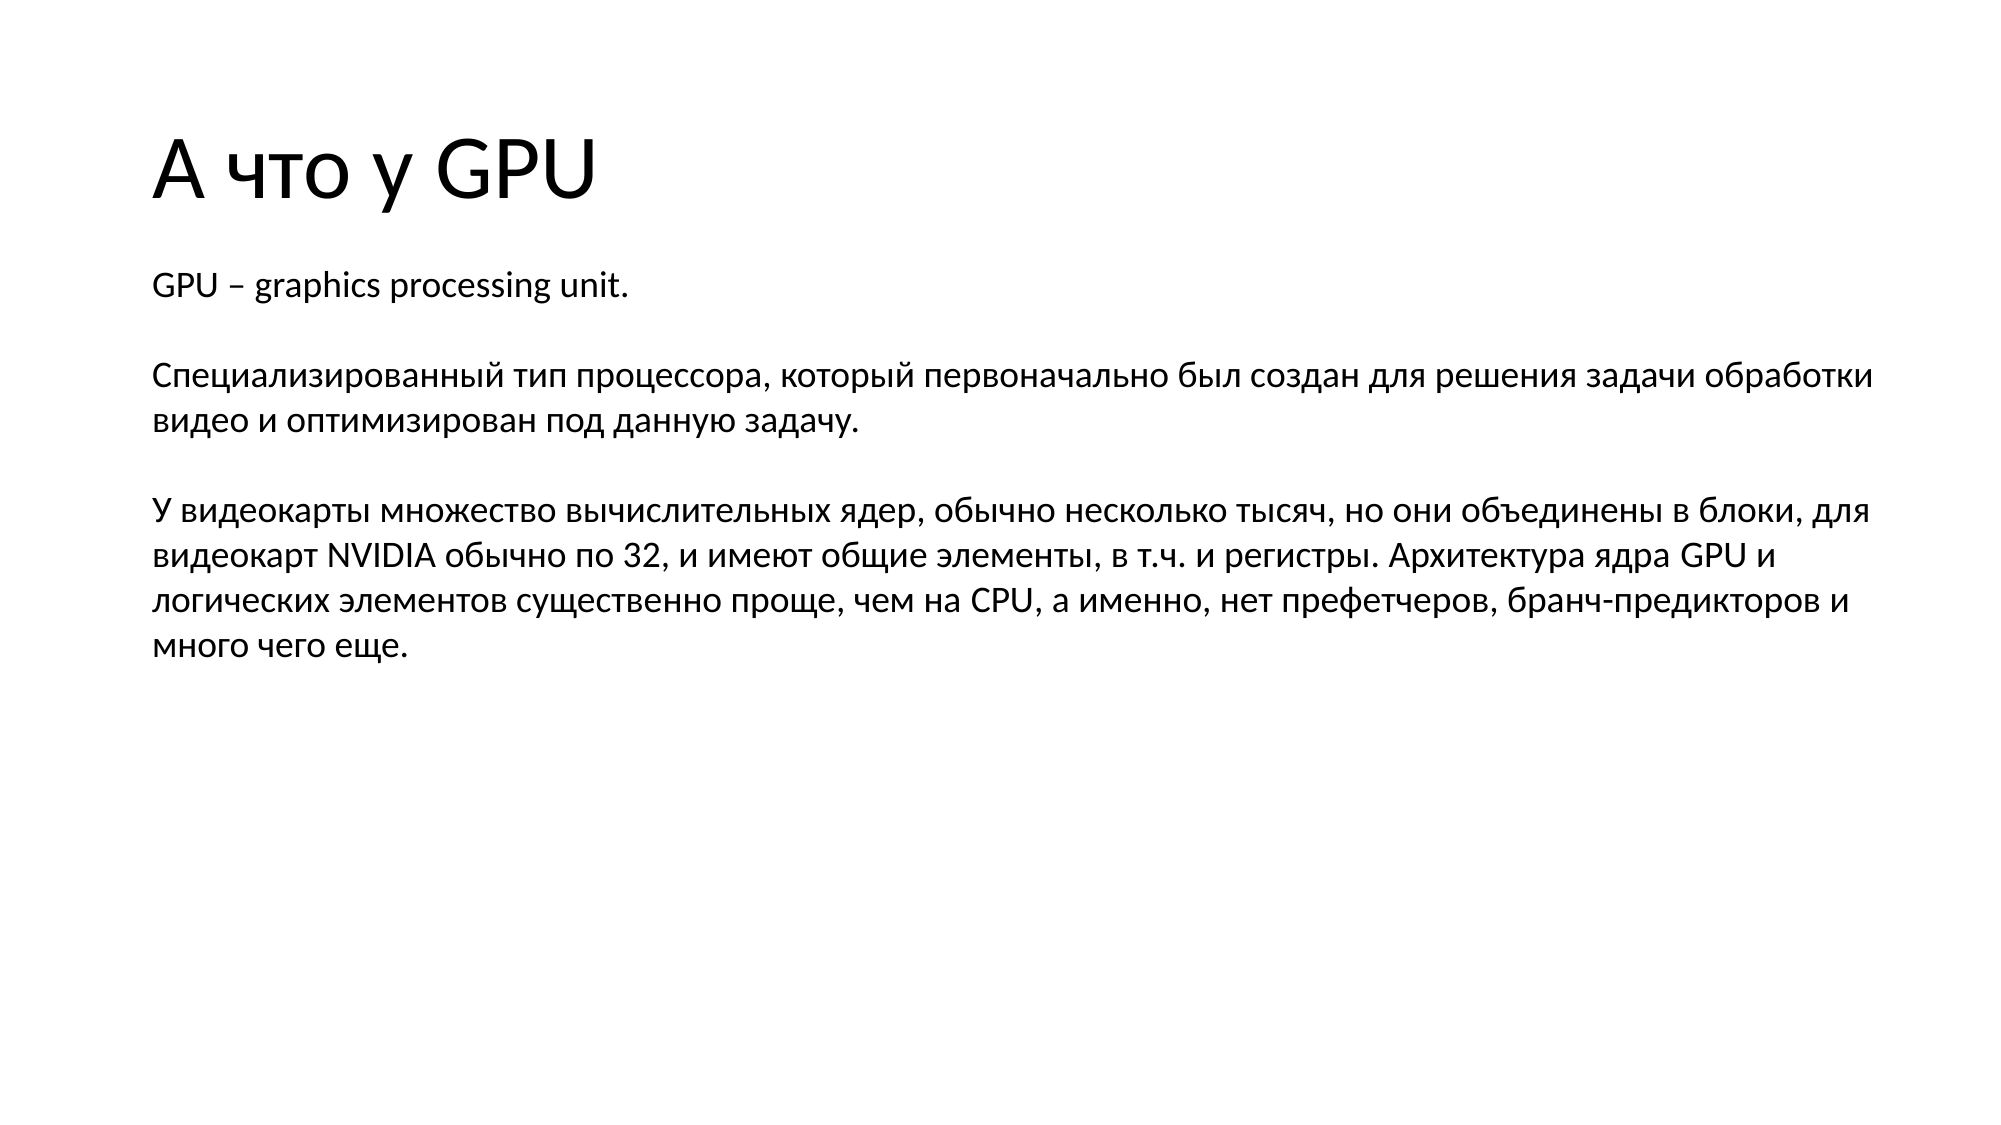

# А что у GPU
GPU – graphics processing unit.

Специализированный тип процессора, который первоначально был создан для решения задачи обработки видео и оптимизирован под данную задачу.

У видеокарты множество вычислительных ядер, обычно несколько тысяч, но они объединены в блоки, для видеокарт NVIDIA обычно по 32, и имеют общие элементы, в т.ч. и регистры. Архитектура ядра GPU и логических элементов существенно проще, чем на CPU, а именно, нет префетчеров, бранч-предикторов и много чего еще.